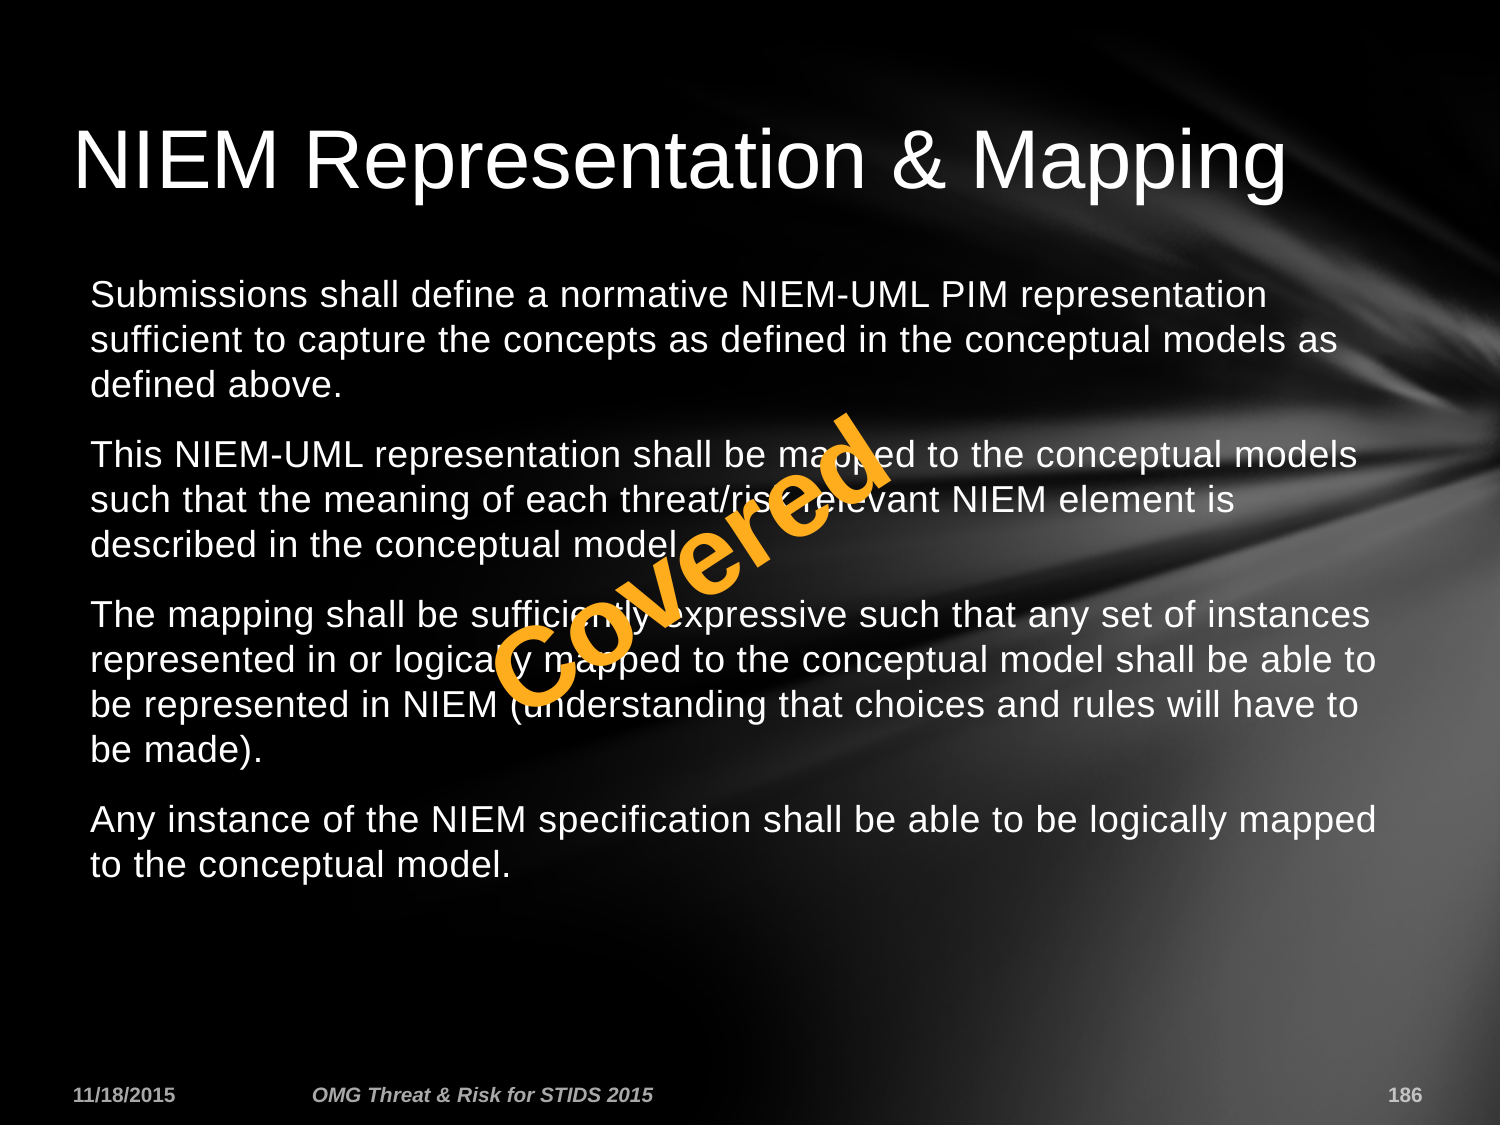

# NIEM Representation & Mapping
Submissions shall define a normative NIEM-UML PIM representation sufficient to capture the concepts as defined in the conceptual models as defined above.
This NIEM-UML representation shall be mapped to the conceptual models such that the meaning of each threat/risk relevant NIEM element is described in the conceptual model.
The mapping shall be sufficiently expressive such that any set of instances represented in or logically mapped to the conceptual model shall be able to be represented in NIEM (understanding that choices and rules will have to be made).
Any instance of the NIEM specification shall be able to be logically mapped to the conceptual model.

Covered
11/18/2015
OMG Threat & Risk for STIDS 2015
186